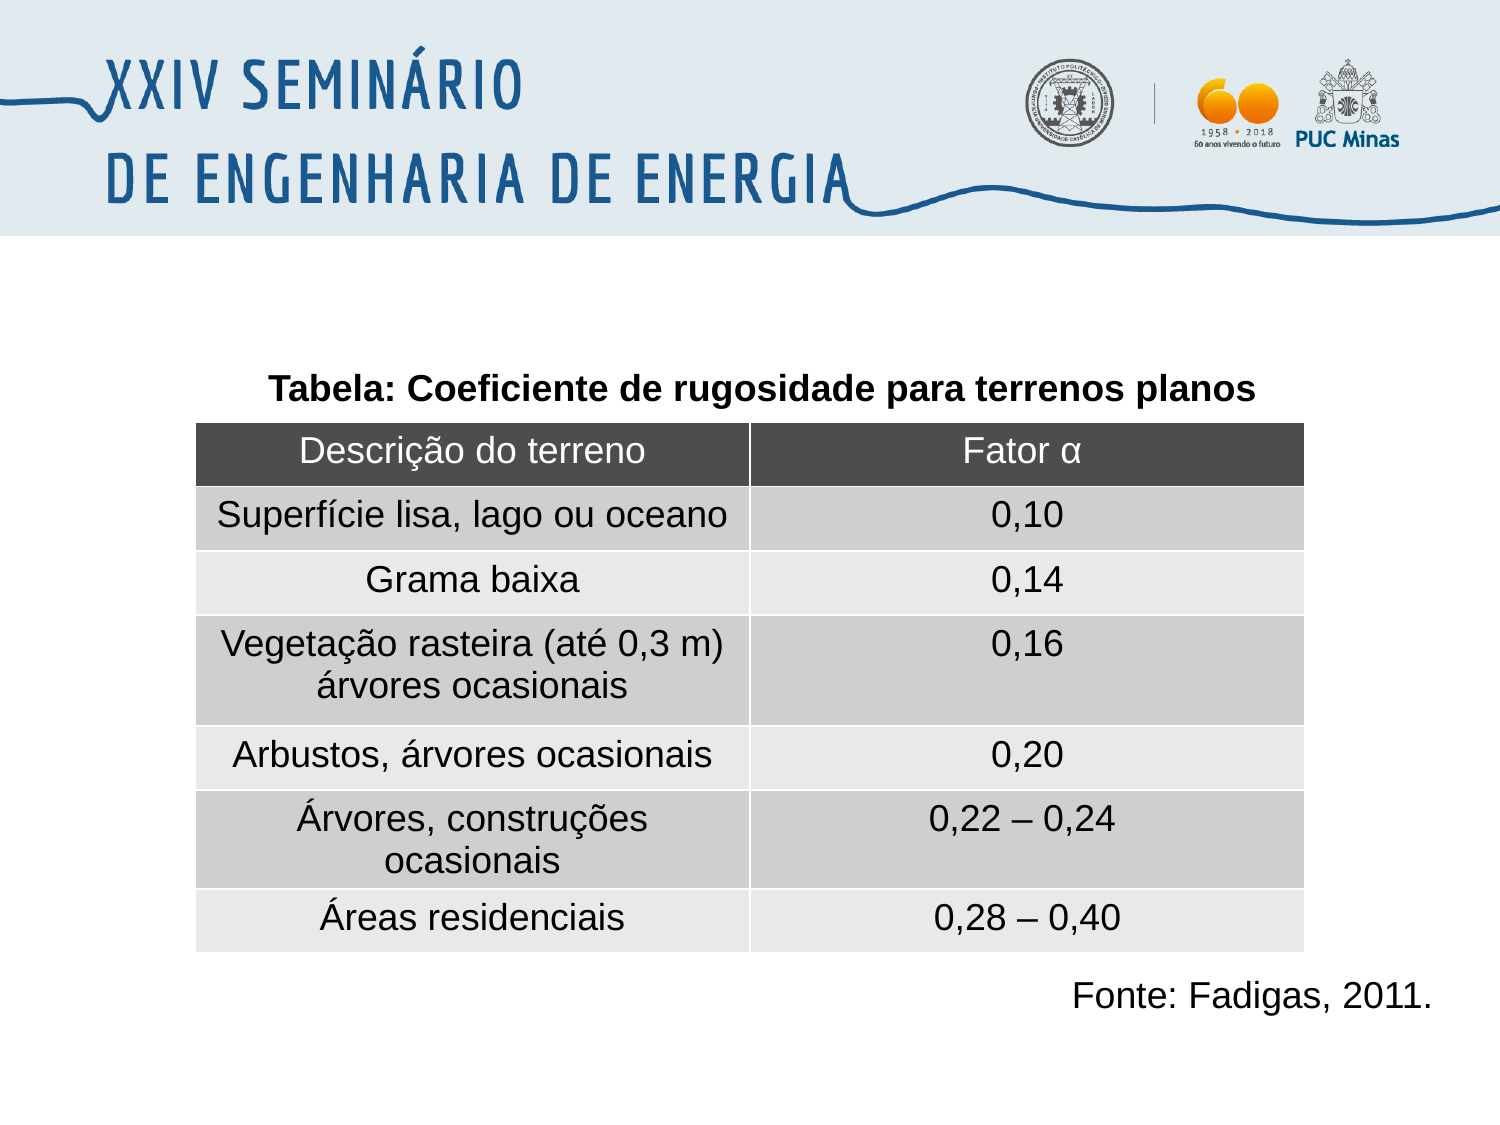

Tabela: Coeficiente de rugosidade para terrenos planos
| Descrição do terreno | Fator α |
| --- | --- |
| Superfície lisa, lago ou oceano | 0,10 |
| Grama baixa | 0,14 |
| Vegetação rasteira (até 0,3 m) árvores ocasionais | 0,16 |
| Arbustos, árvores ocasionais | 0,20 |
| Árvores, construções ocasionais | 0,22 – 0,24 |
| Áreas residenciais | 0,28 – 0,40 |
Fonte: Fadigas, 2011.